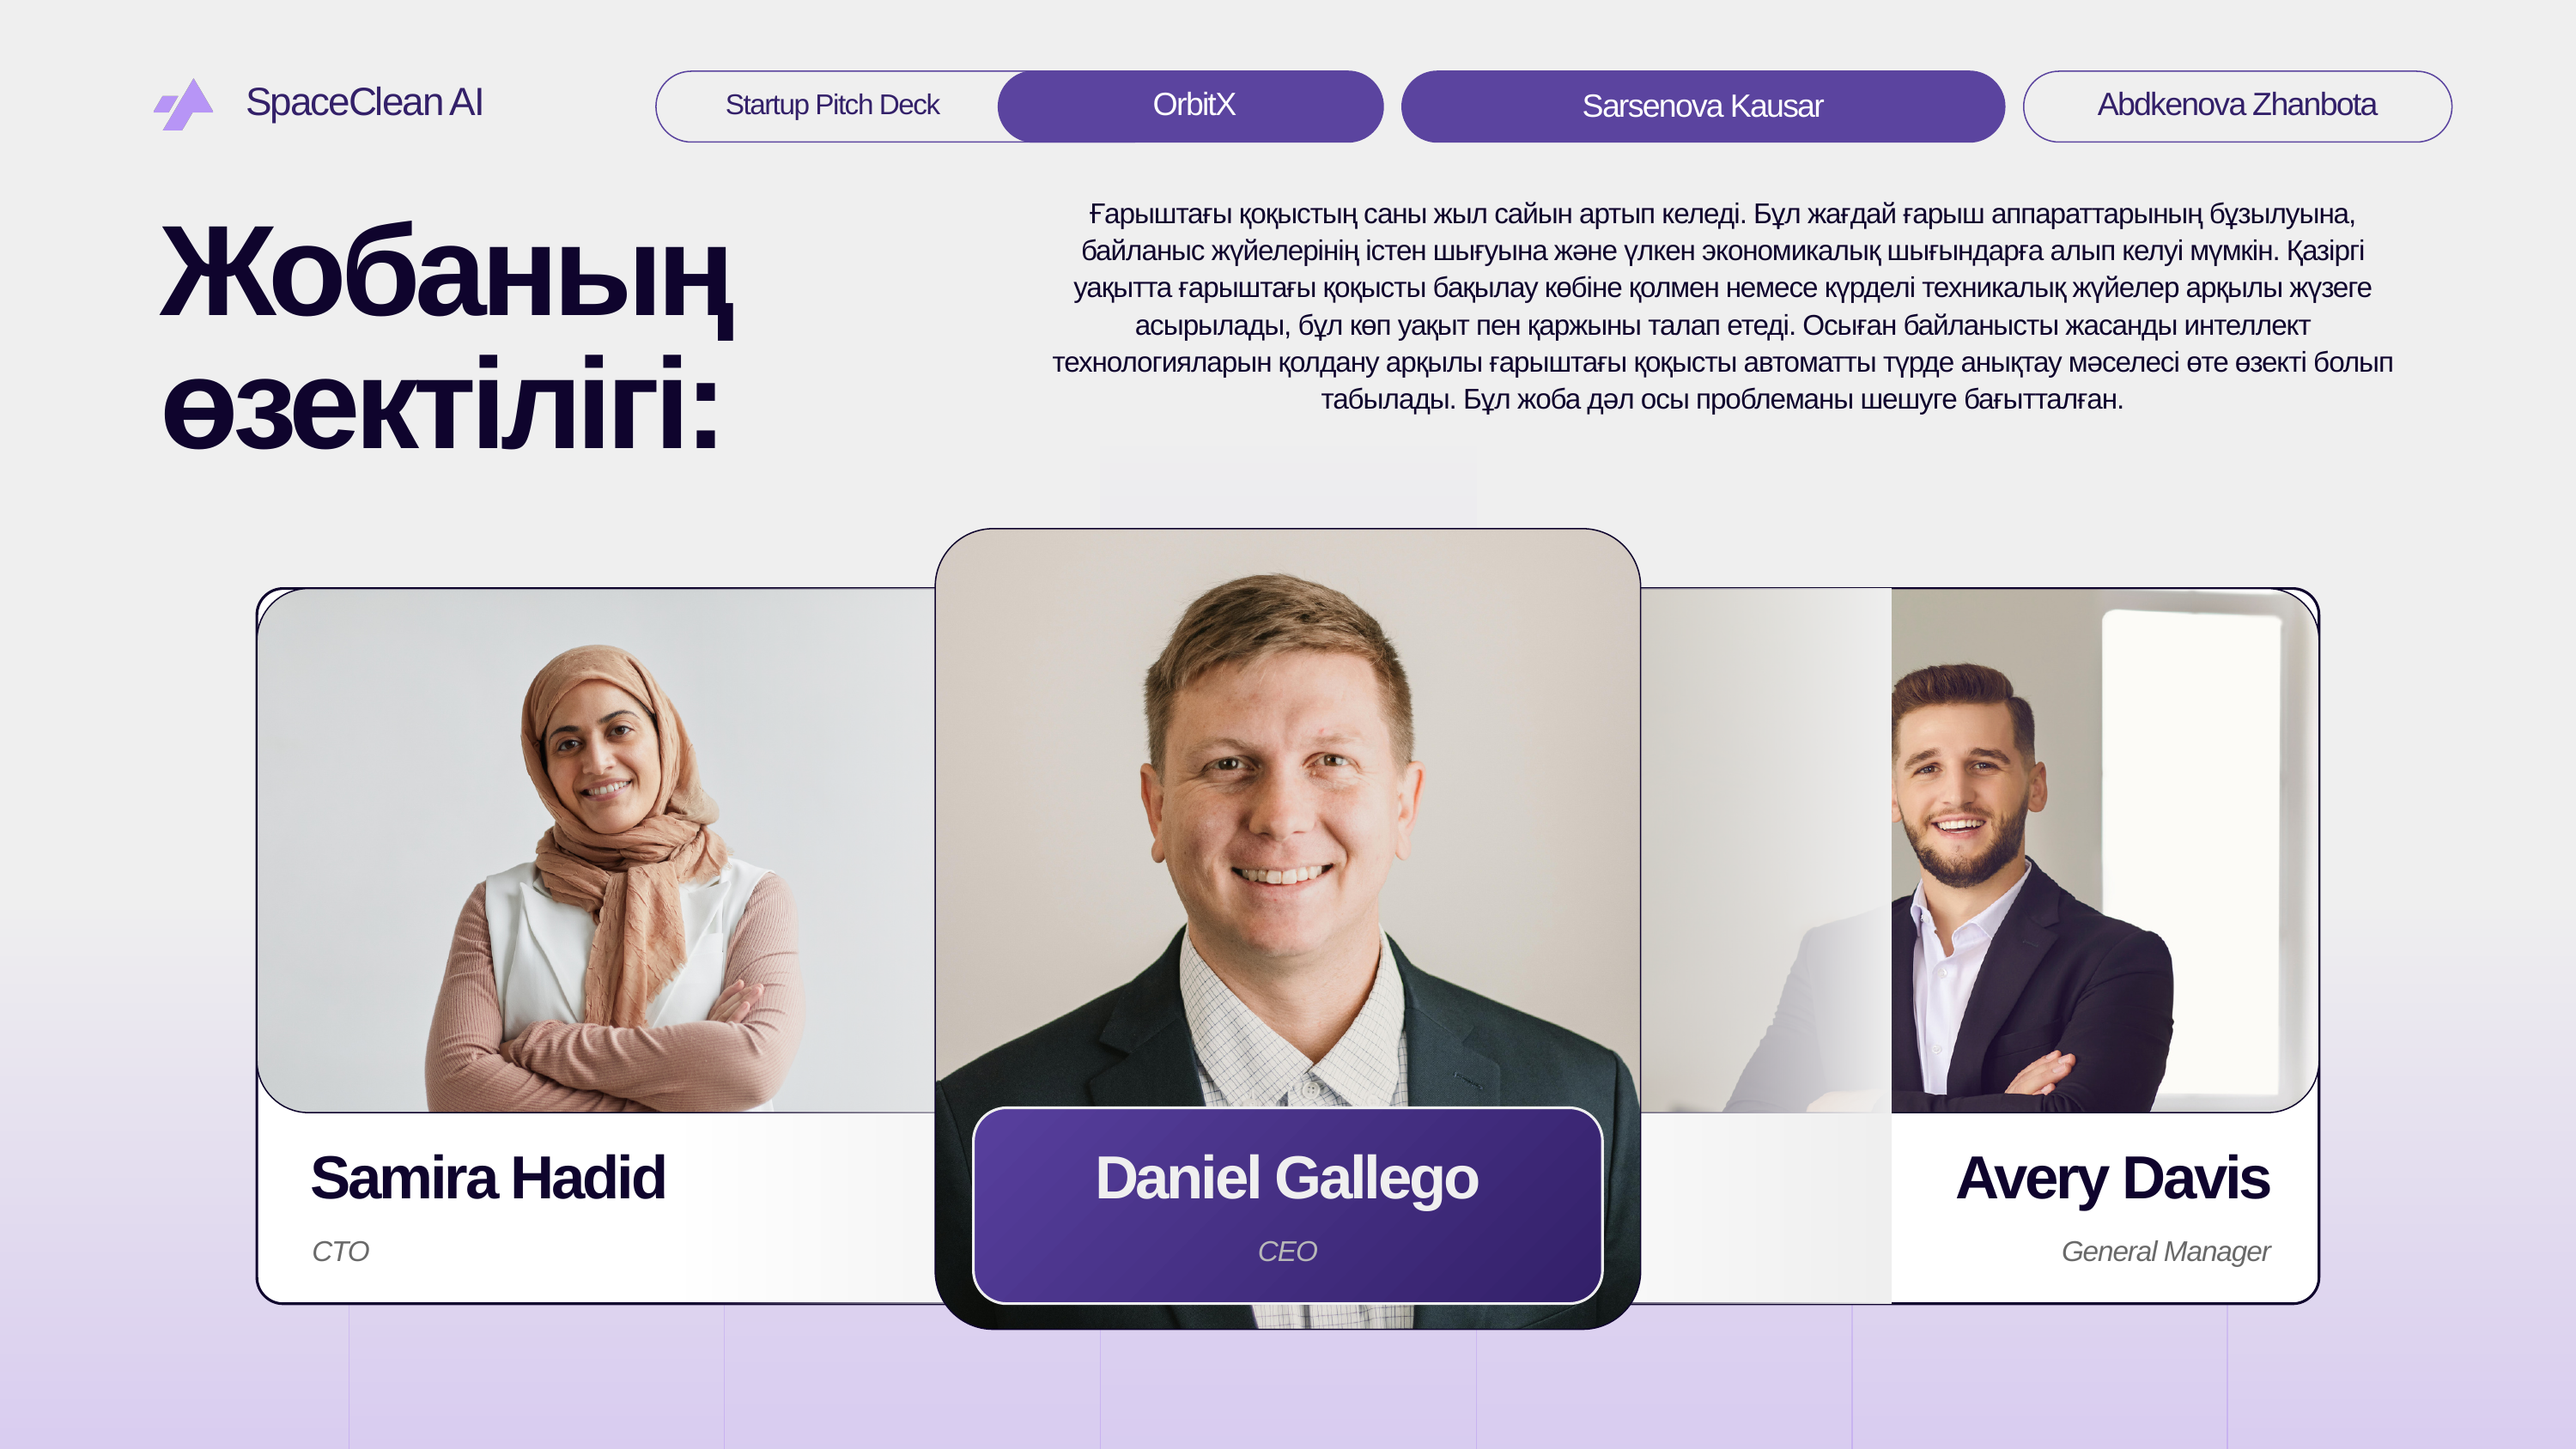

SpaceClean AI
OrbitX
Abdkenova Zhanbota
Startup Pitch Deck
Sarsenova Kausar
Ғарыштағы қоқыстың саны жыл сайын артып келеді. Бұл жағдай ғарыш аппараттарының бұзылуына, байланыс жүйелерінің істен шығуына және үлкен экономикалық шығындарға алып келуі мүмкін. Қазіргі уақытта ғарыштағы қоқысты бақылау көбіне қолмен немесе күрделі техникалық жүйелер арқылы жүзеге асырылады, бұл көп уақыт пен қаржыны талап етеді. Осыған байланысты жасанды интеллект технологияларын қолдану арқылы ғарыштағы қоқысты автоматты түрде анықтау мәселесі өте өзекті болып табылады. Бұл жоба дәл осы проблеманы шешуге бағытталған.
Жобаның өзектілігі:

Samira Hadid
Daniel Gallego
Avery Davis
CTO
CEO
General Manager